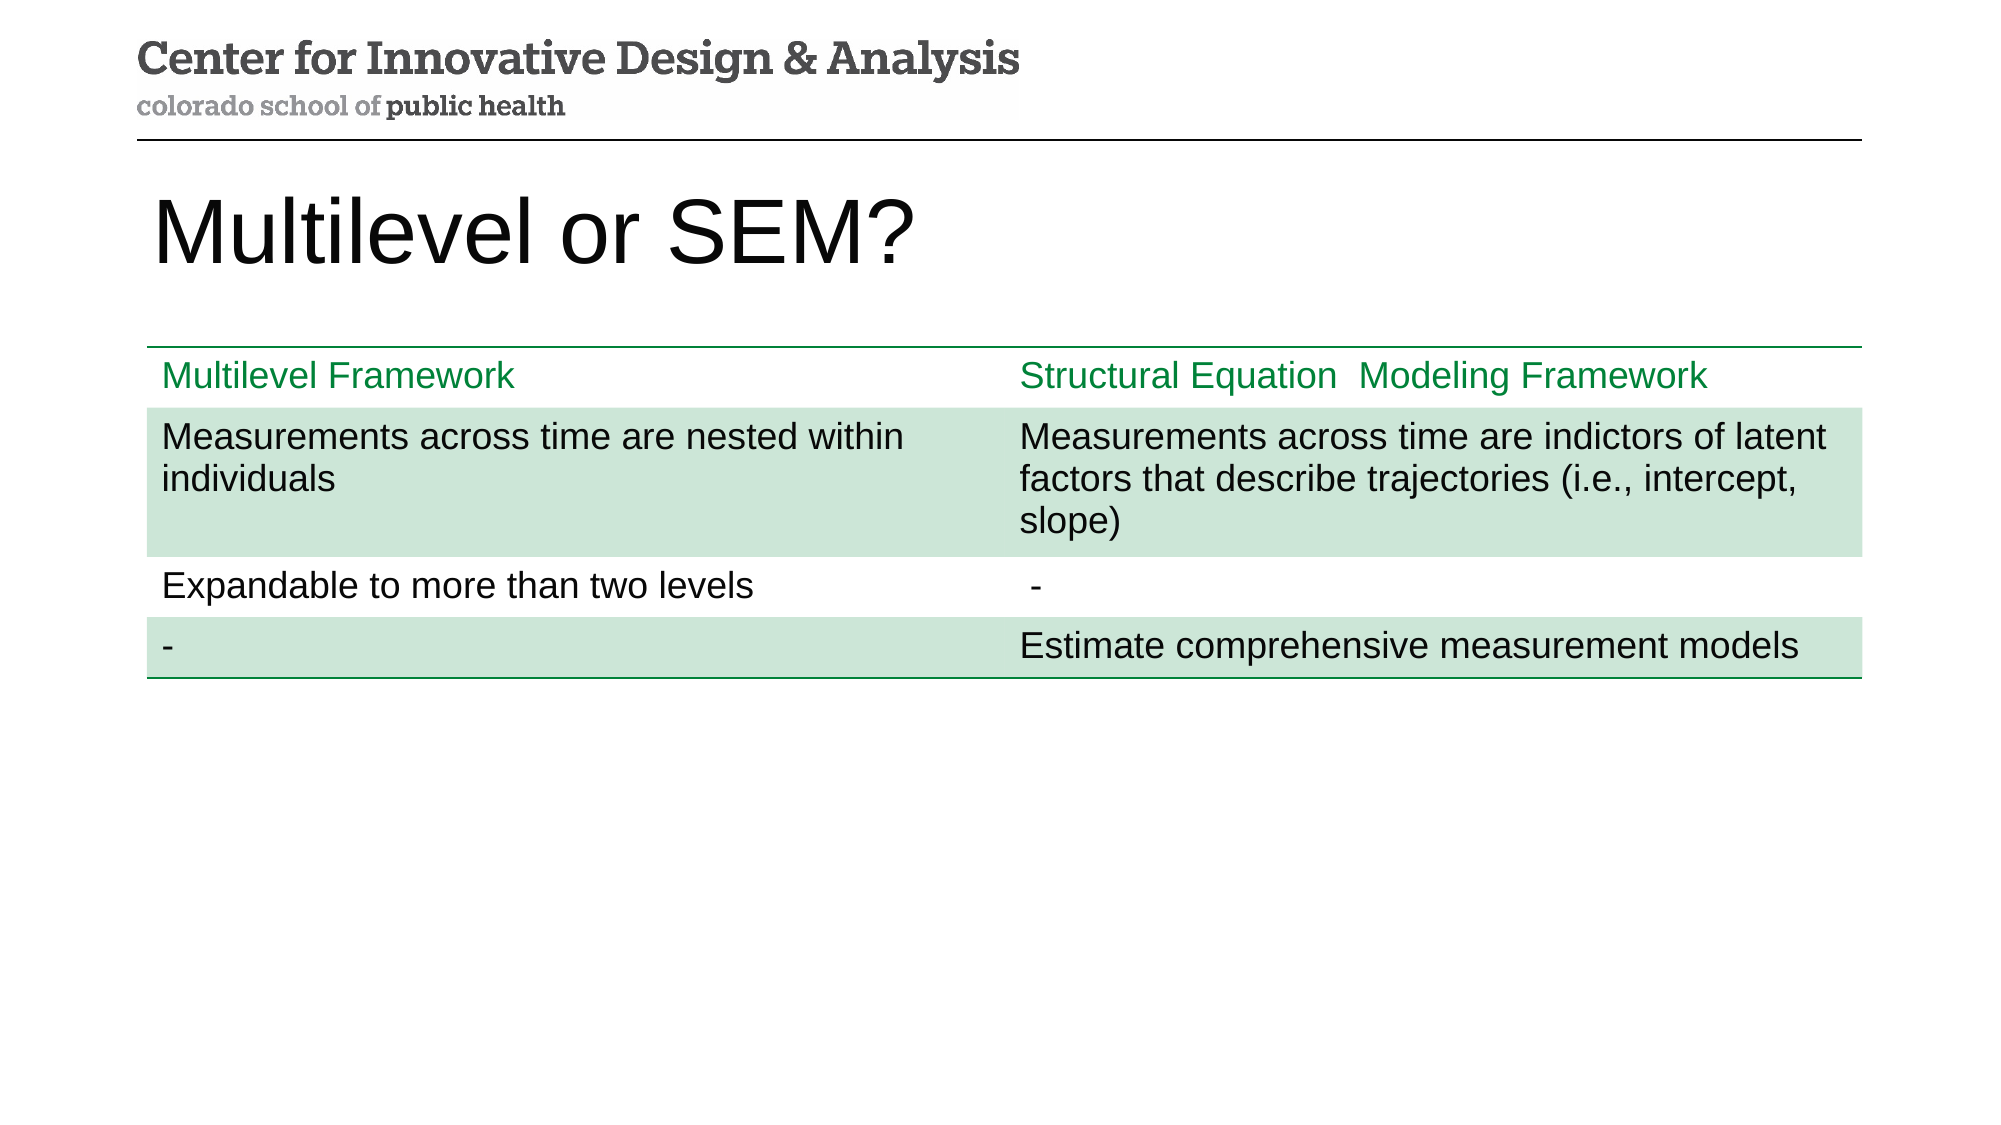

# Multilevel or SEM?
| Multilevel Framework | Structural Equation Modeling Framework |
| --- | --- |
| Measurements across time are nested within individuals | Measurements across time are indictors of latent factors that describe trajectories (i.e., intercept, slope) |
| Expandable to more than two levels | - |
| - | Estimate comprehensive measurement models |